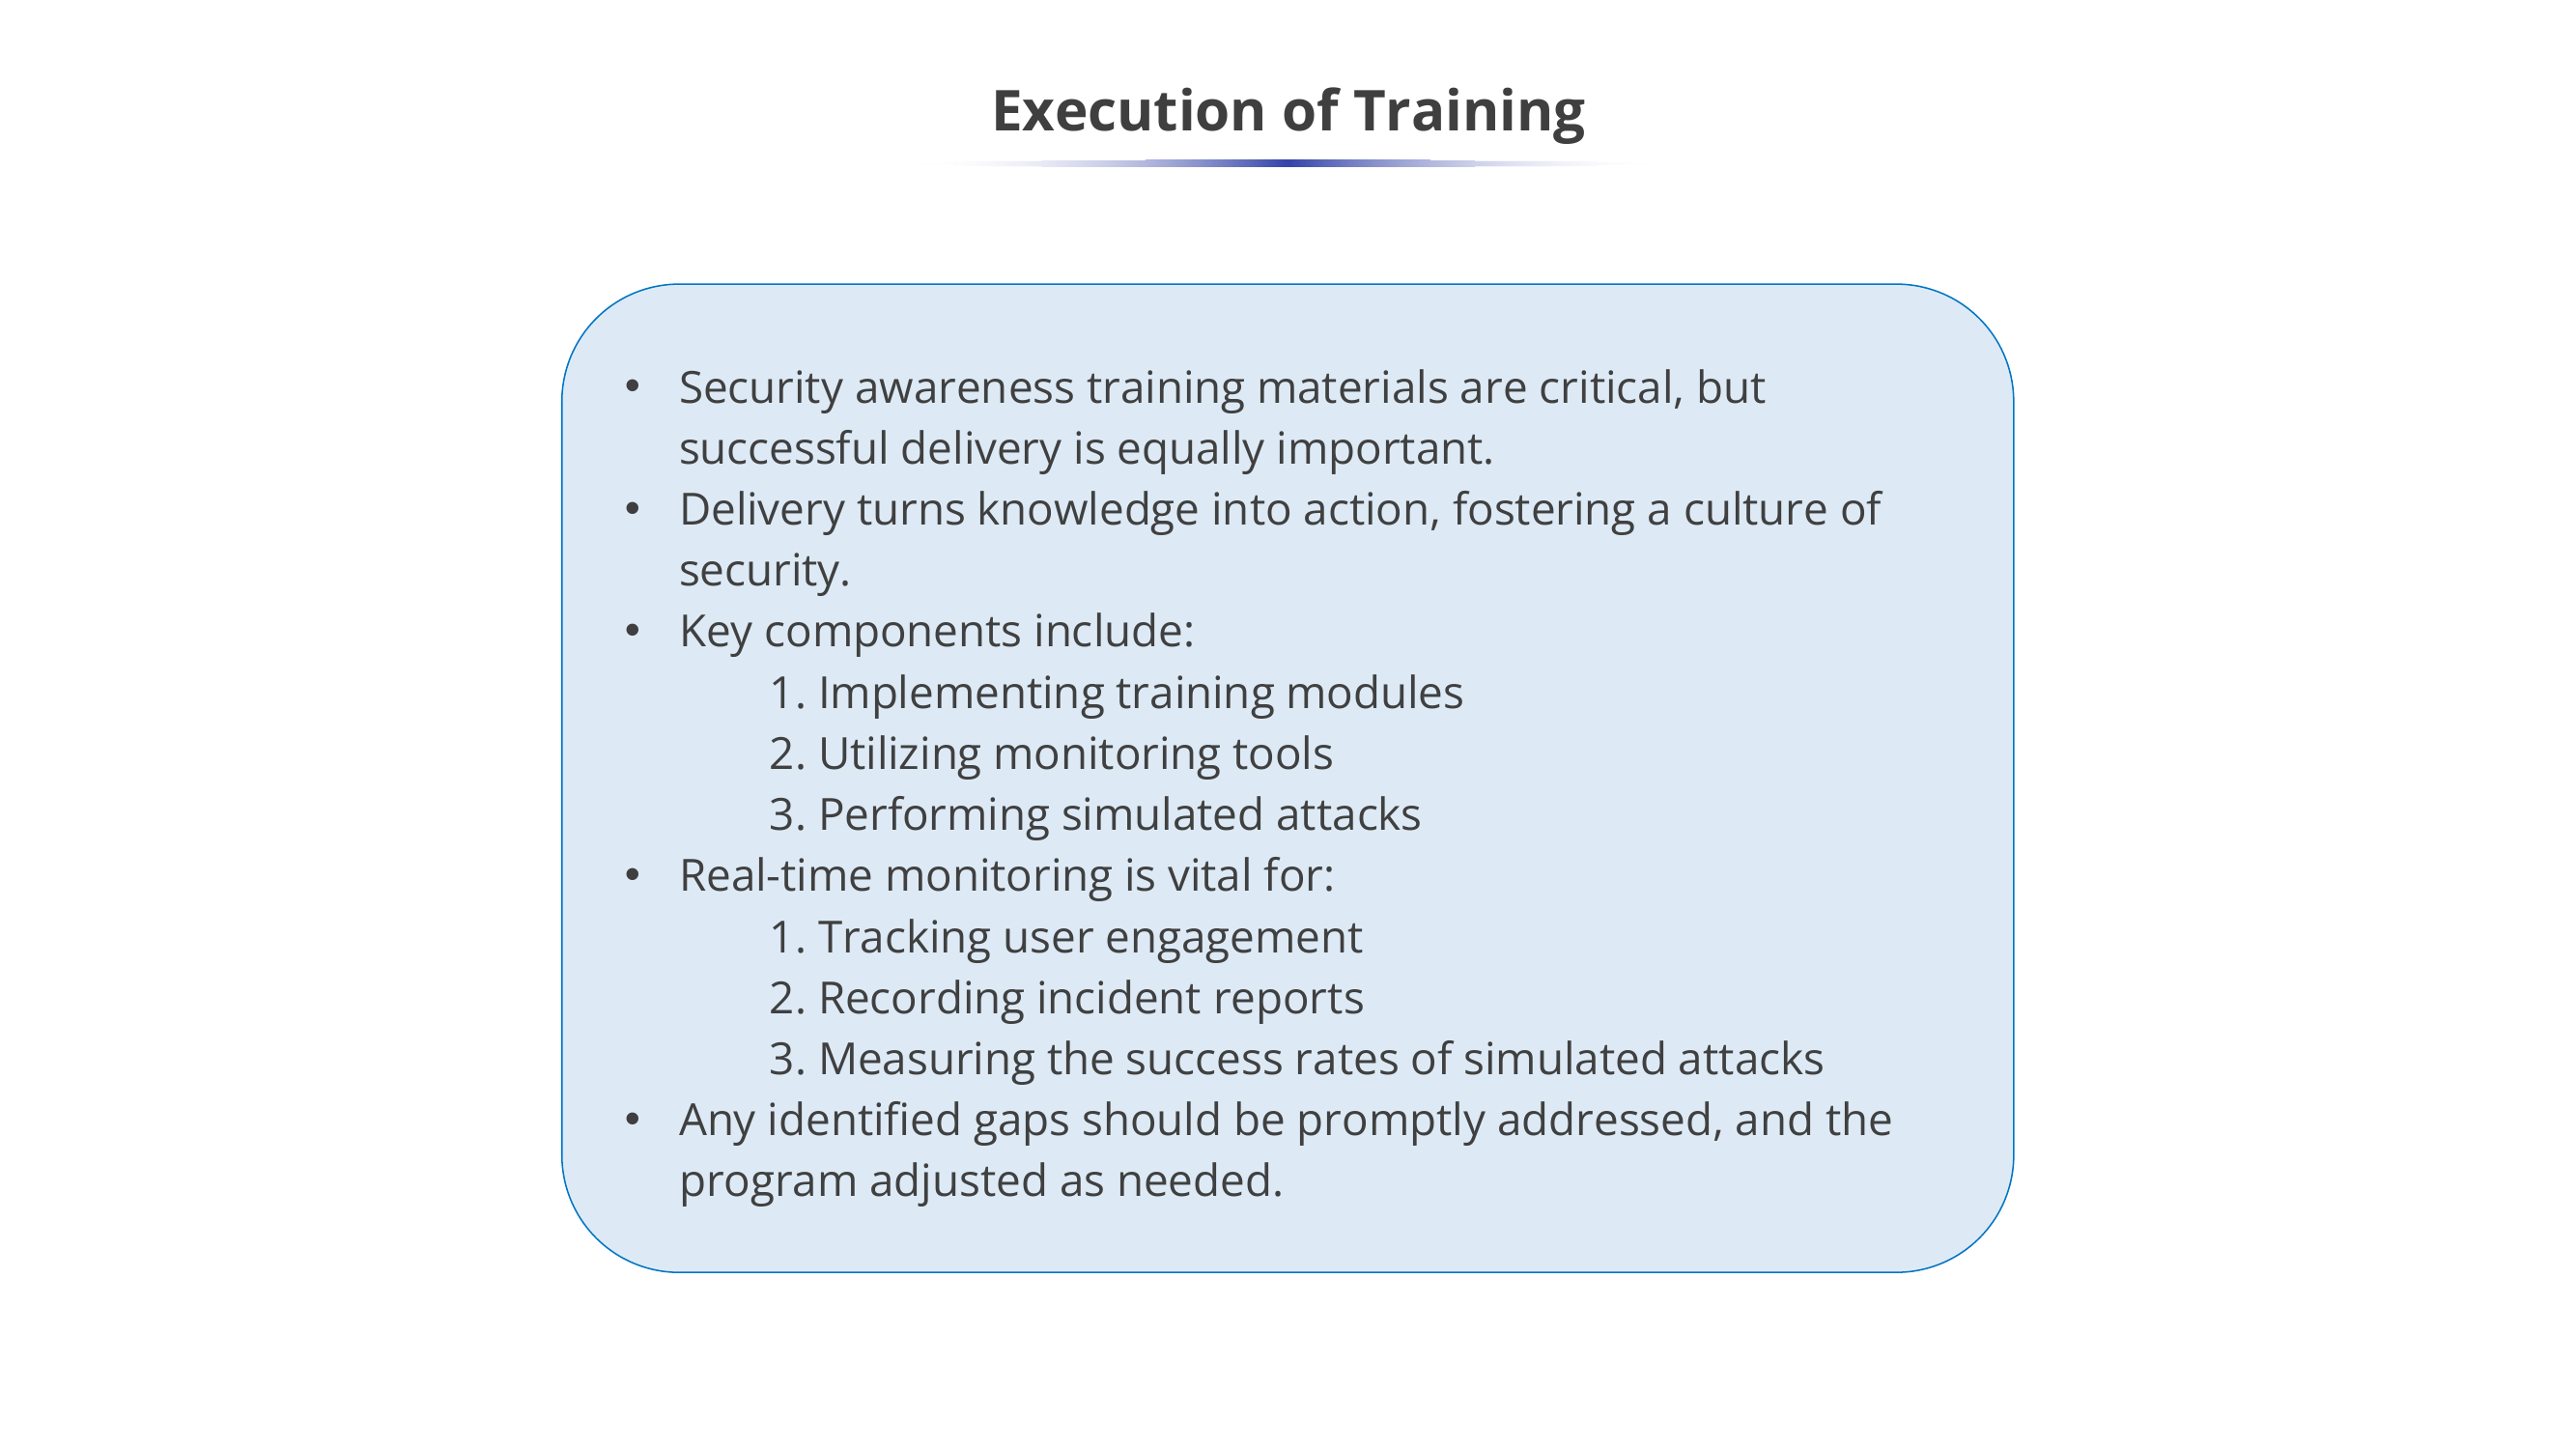

# Execution of Training

Security awareness training materials are critical, but successful delivery is equally important.
Delivery turns knowledge into action, fostering a culture of security.
Key components include:
	1. Implementing training modules
	2. Utilizing monitoring tools
	3. Performing simulated attacks
Real-time monitoring is vital for:
	1. Tracking user engagement
	2. Recording incident reports
	3. Measuring the success rates of simulated attacks
Any identified gaps should be promptly addressed, and the program adjusted as needed.